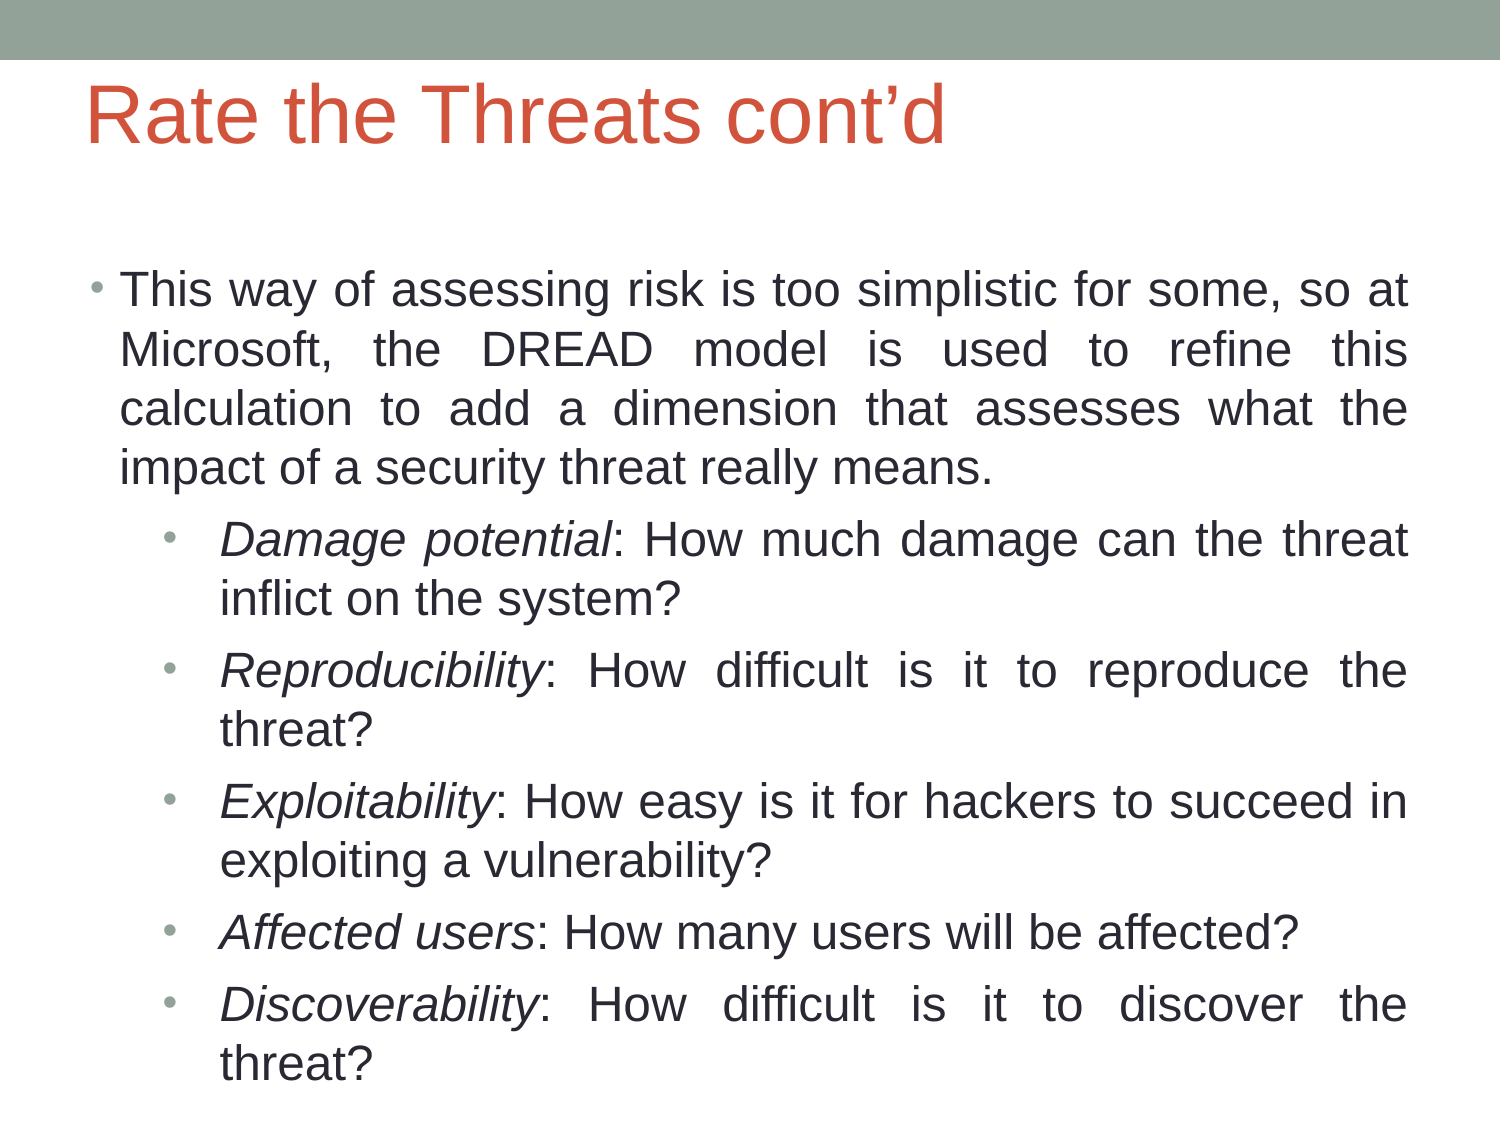

# Rate the Threats cont’d
This way of assessing risk is too simplistic for some, so at Microsoft, the DREAD model is used to refine this calculation to add a dimension that assesses what the impact of a security threat really means.
Damage potential: How much damage can the threat inflict on the system?
Reproducibility: How difficult is it to reproduce the threat?
Exploitability: How easy is it for hackers to succeed in exploiting a vulnerability?
Affected users: How many users will be affected?
Discoverability: How difficult is it to discover the threat?